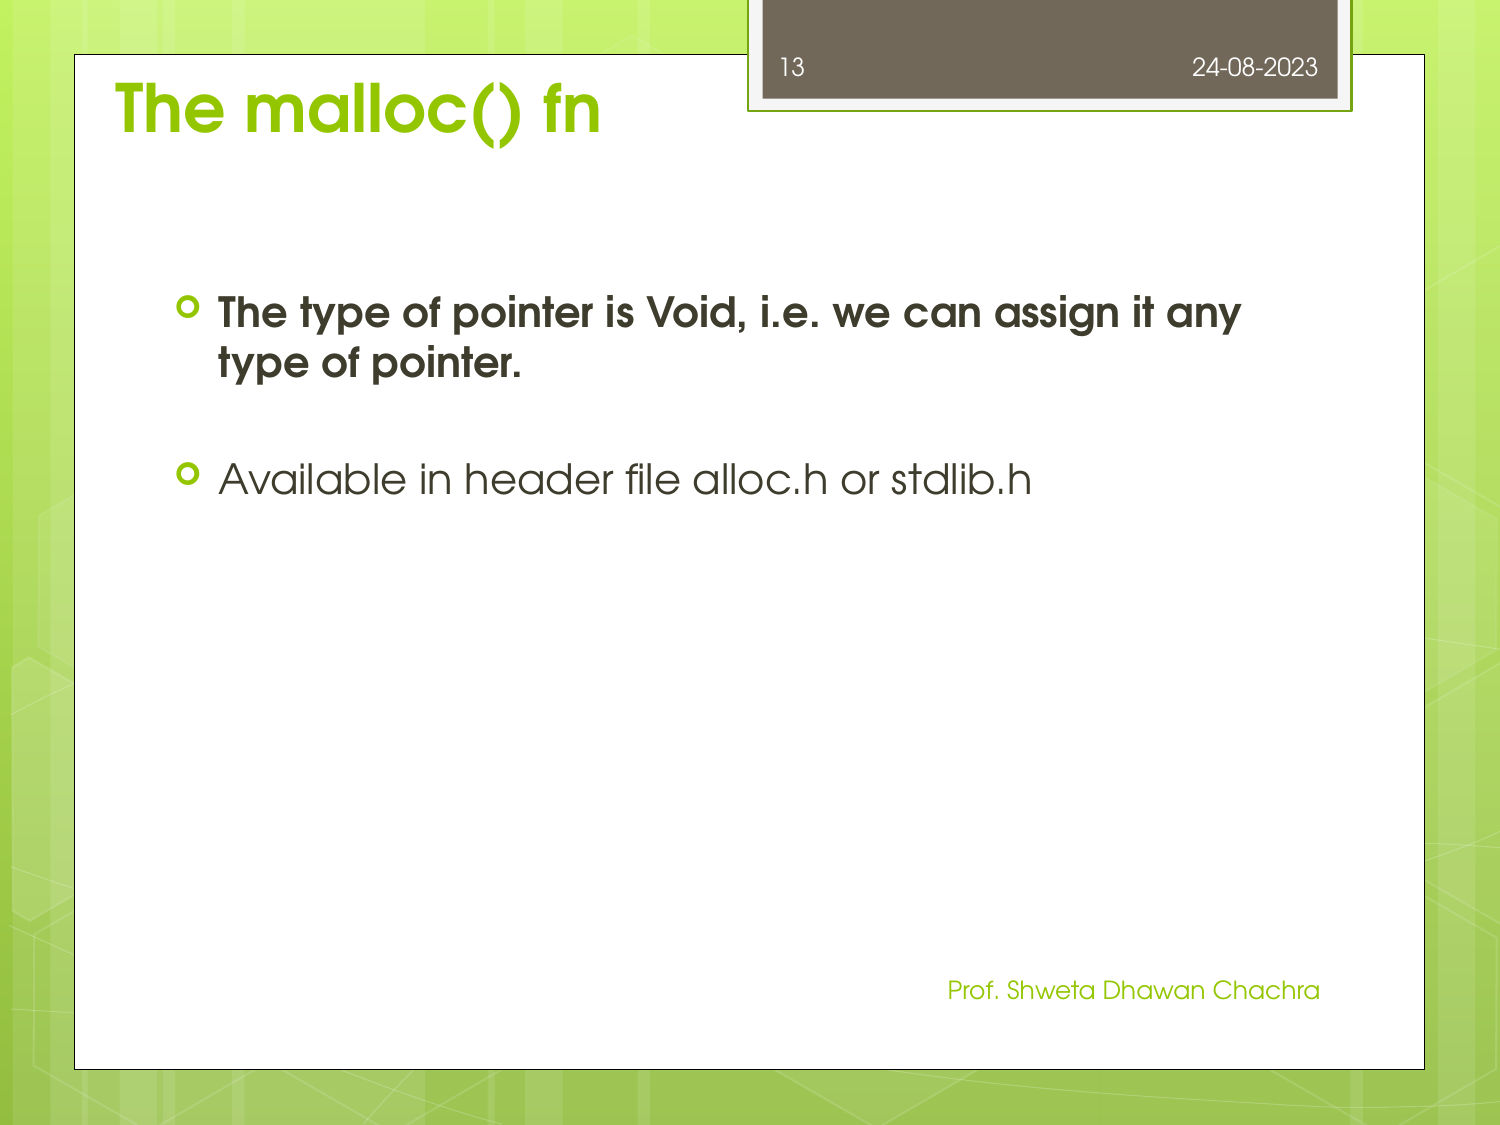

13
24-08-2023
# The malloc() fn

The type of pointer is Void, i.e. we can assign it any type of pointer.

Available in header file alloc.h or stdlib.h

Prof. Shweta Dhawan Chachra